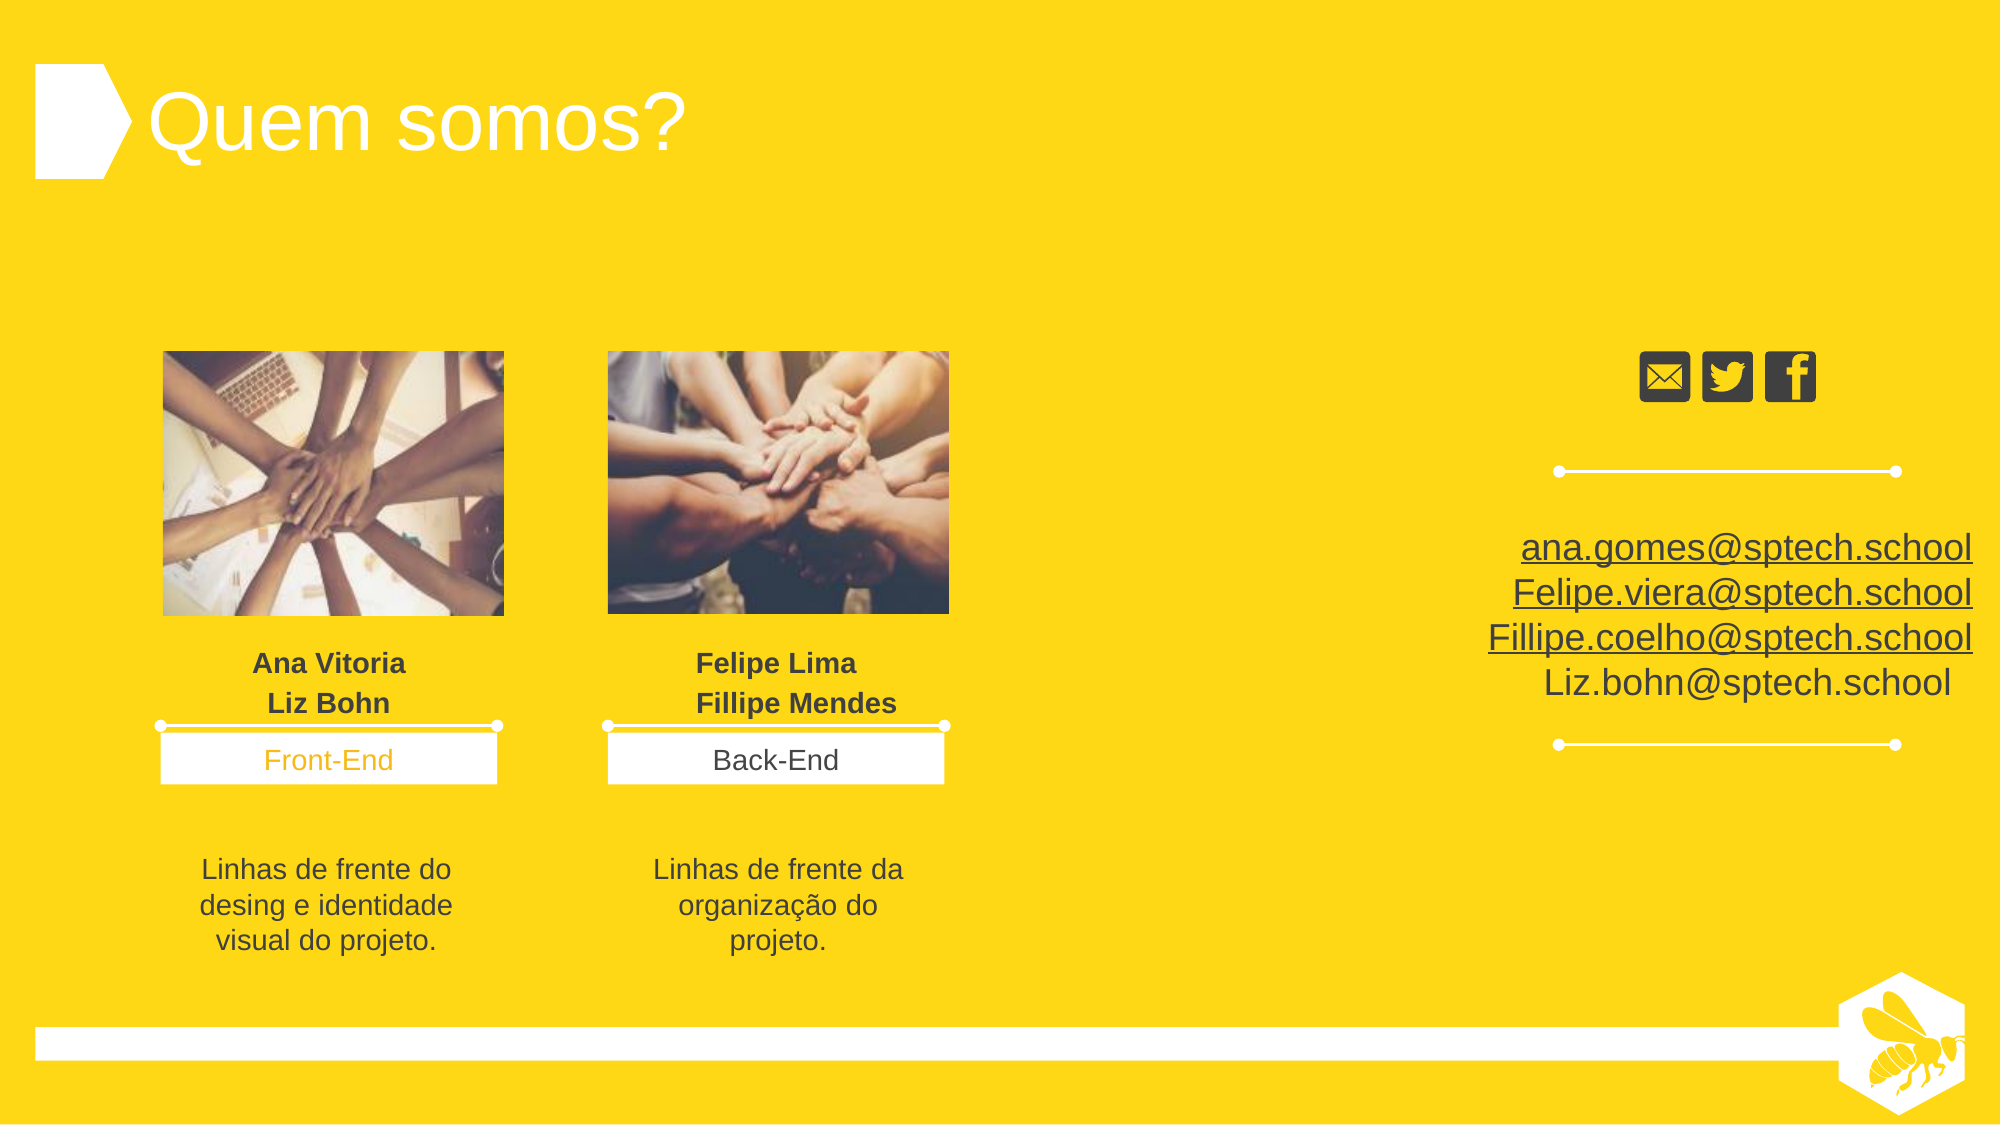

Quem somos?

ana.gomes@sptech.school
Felipe.viera@sptech.school
Fillipe.coelho@sptech.school
Liz.bohn@sptech.school
Ana Vitoria
Liz Bohn
Felipe Lima
     Fillipe Mendes
Front-End
Back-End
Linhas de frente do desing e identidade visual do projeto.
Linhas de frente da organização do projeto.